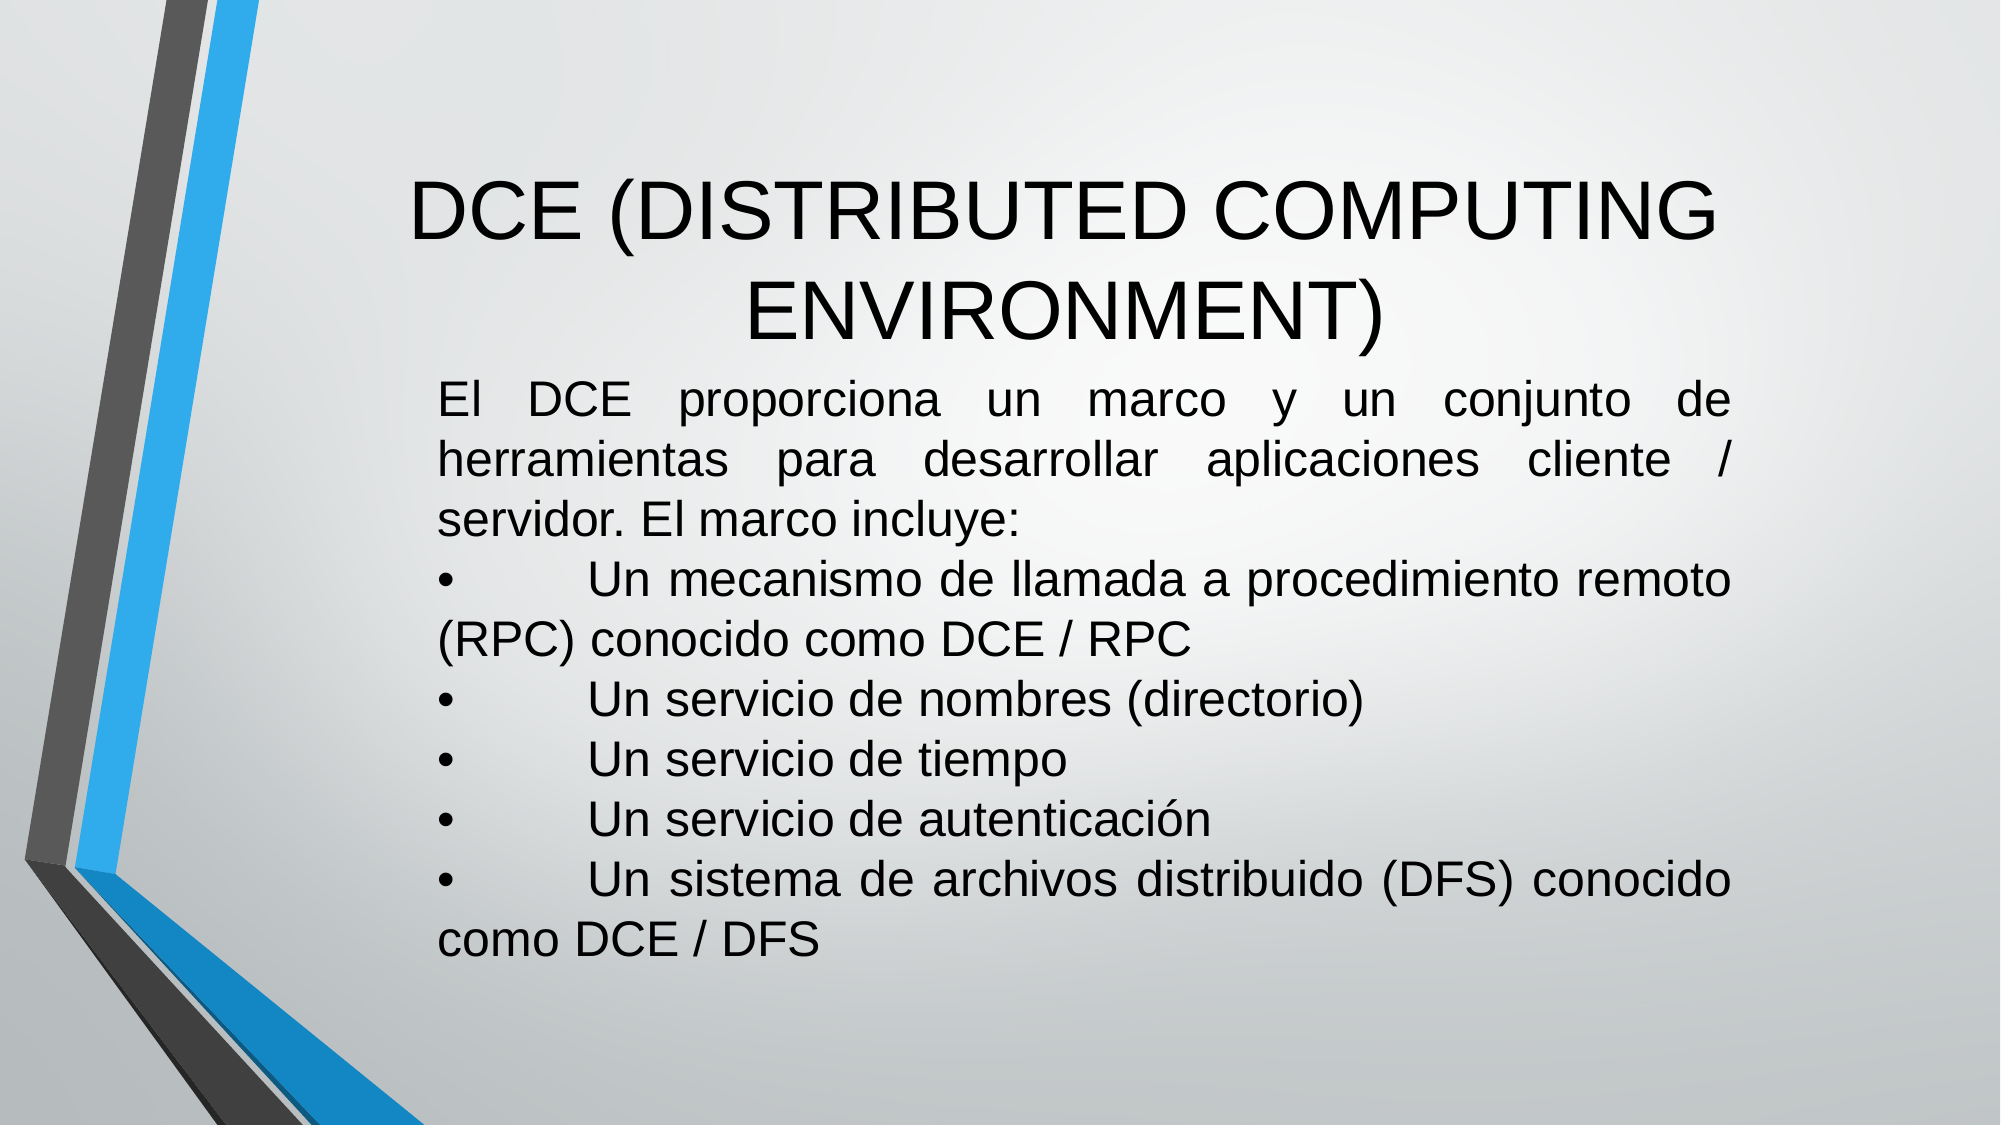

# DCE (DISTRIBUTED COMPUTING ENVIRONMENT)
El DCE proporciona un marco y un conjunto de herramientas para desarrollar aplicaciones cliente / servidor. El marco incluye:
•	Un mecanismo de llamada a procedimiento remoto (RPC) conocido como DCE / RPC
•	Un servicio de nombres (directorio)
•	Un servicio de tiempo
•	Un servicio de autenticación
•	Un sistema de archivos distribuido (DFS) conocido como DCE / DFS